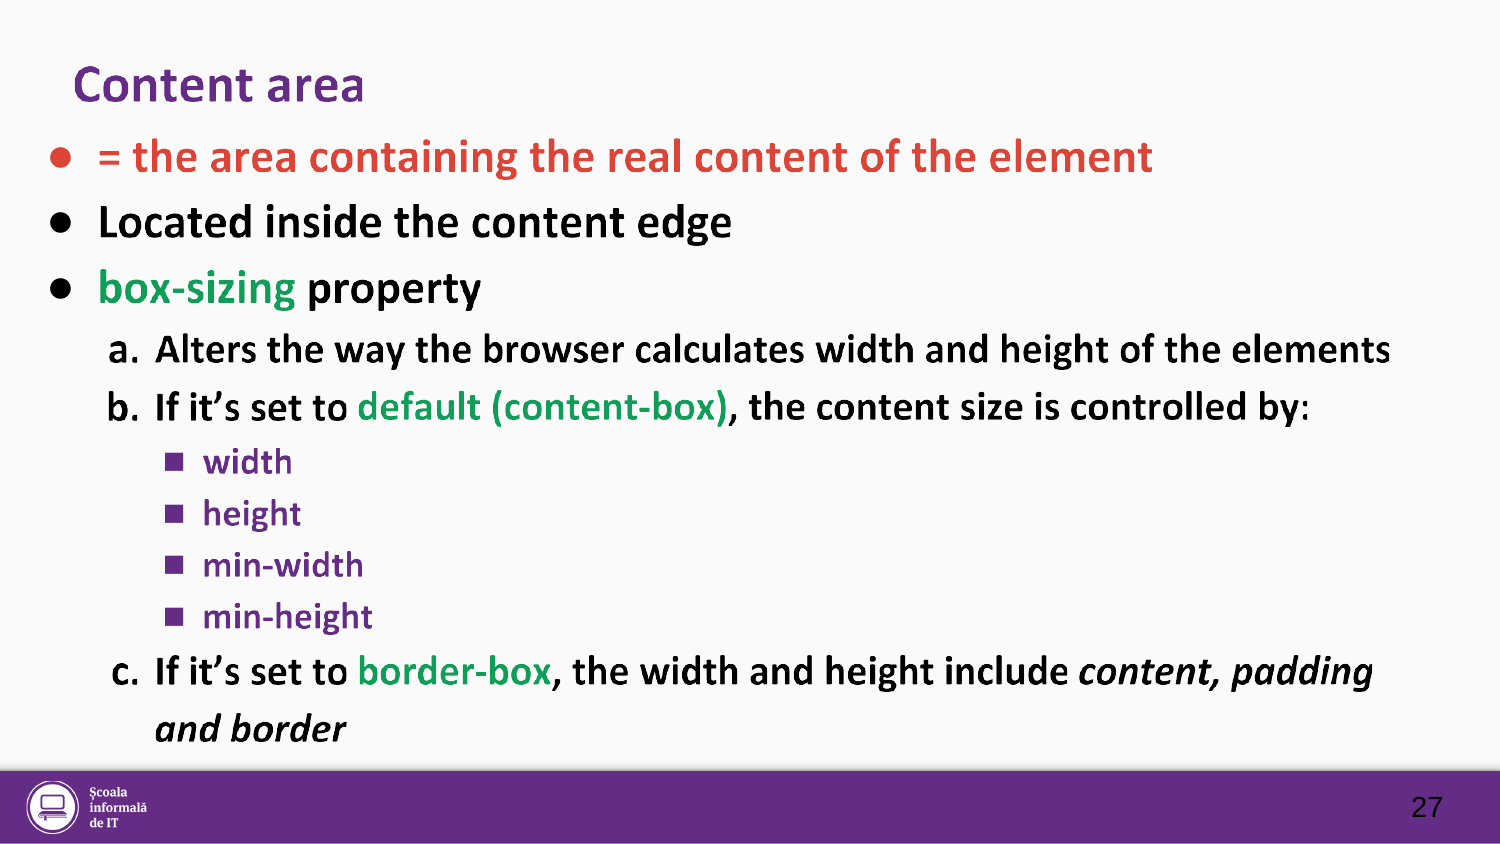

●
●
●

■
■
■
■

27